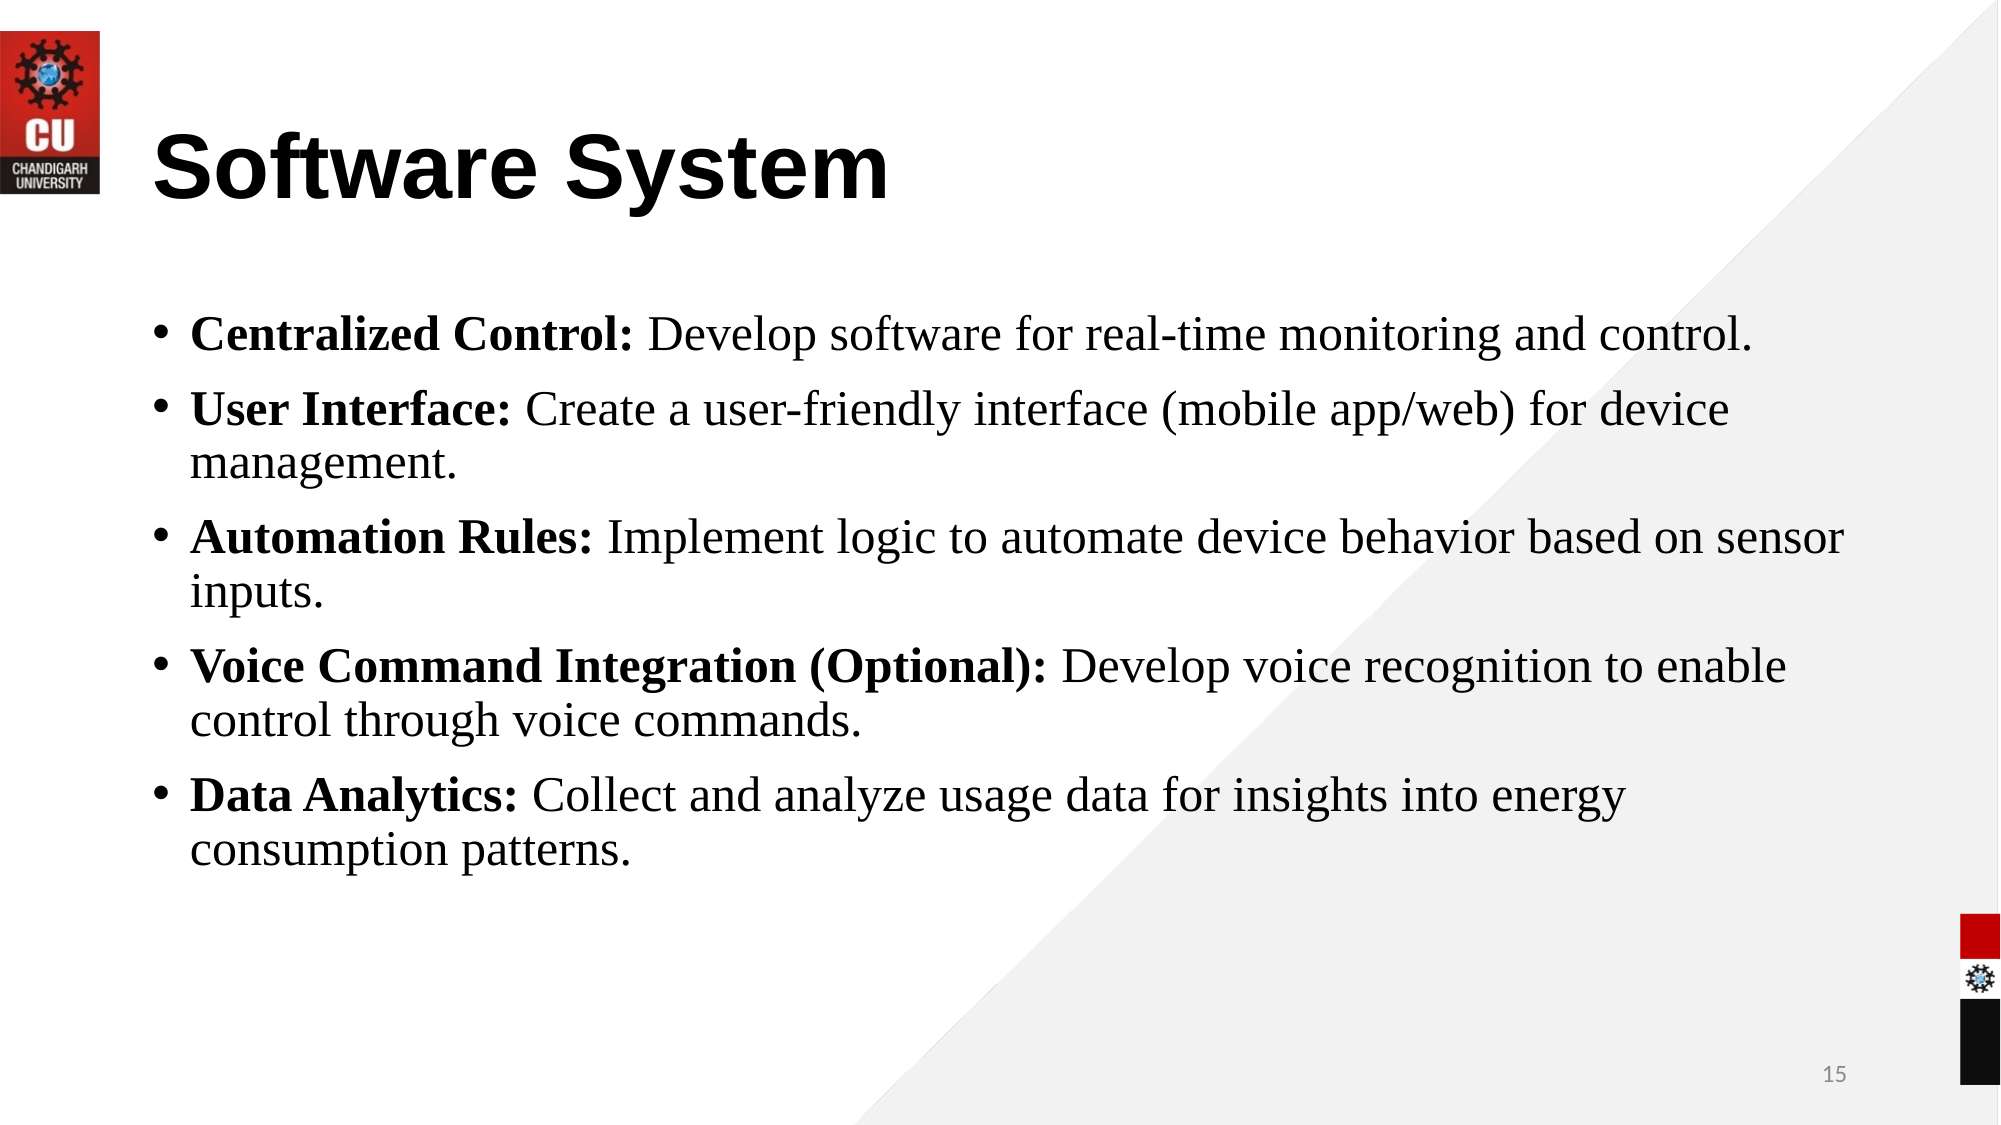

# Software System
Centralized Control: Develop software for real-time monitoring and control.
User Interface: Create a user-friendly interface (mobile app/web) for device management.
Automation Rules: Implement logic to automate device behavior based on sensor inputs.
Voice Command Integration (Optional): Develop voice recognition to enable control through voice commands.
Data Analytics: Collect and analyze usage data for insights into energy consumption patterns.

15